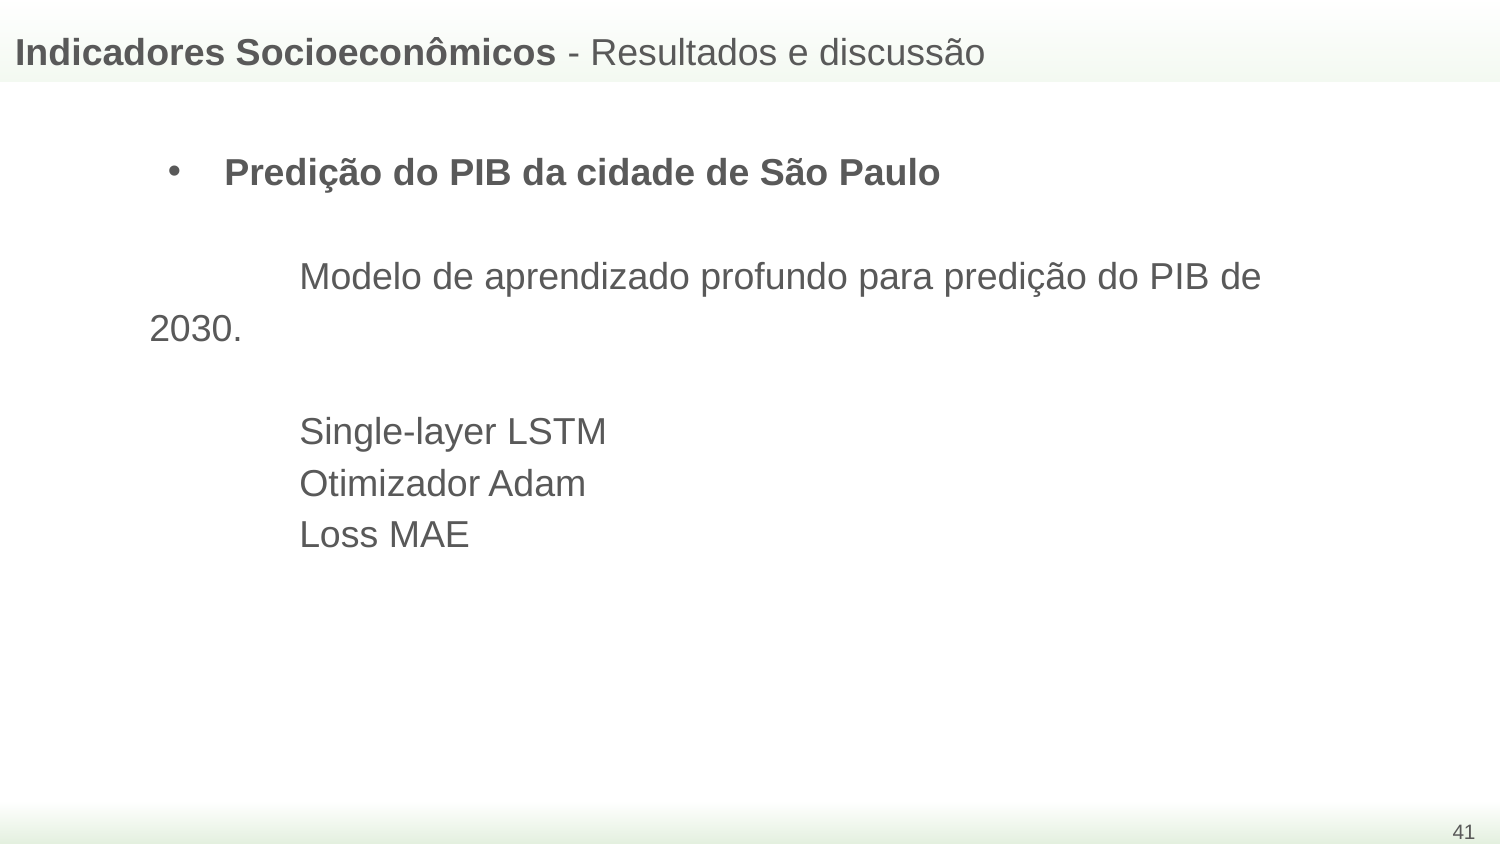

Indicadores Socioeconômicos - Resultados e discussão
Predição do PIB da cidade de São Paulo

	Modelo de aprendizado profundo para predição do PIB de 2030.

Single-layer LSTM
Otimizador Adam
Loss MAE

41